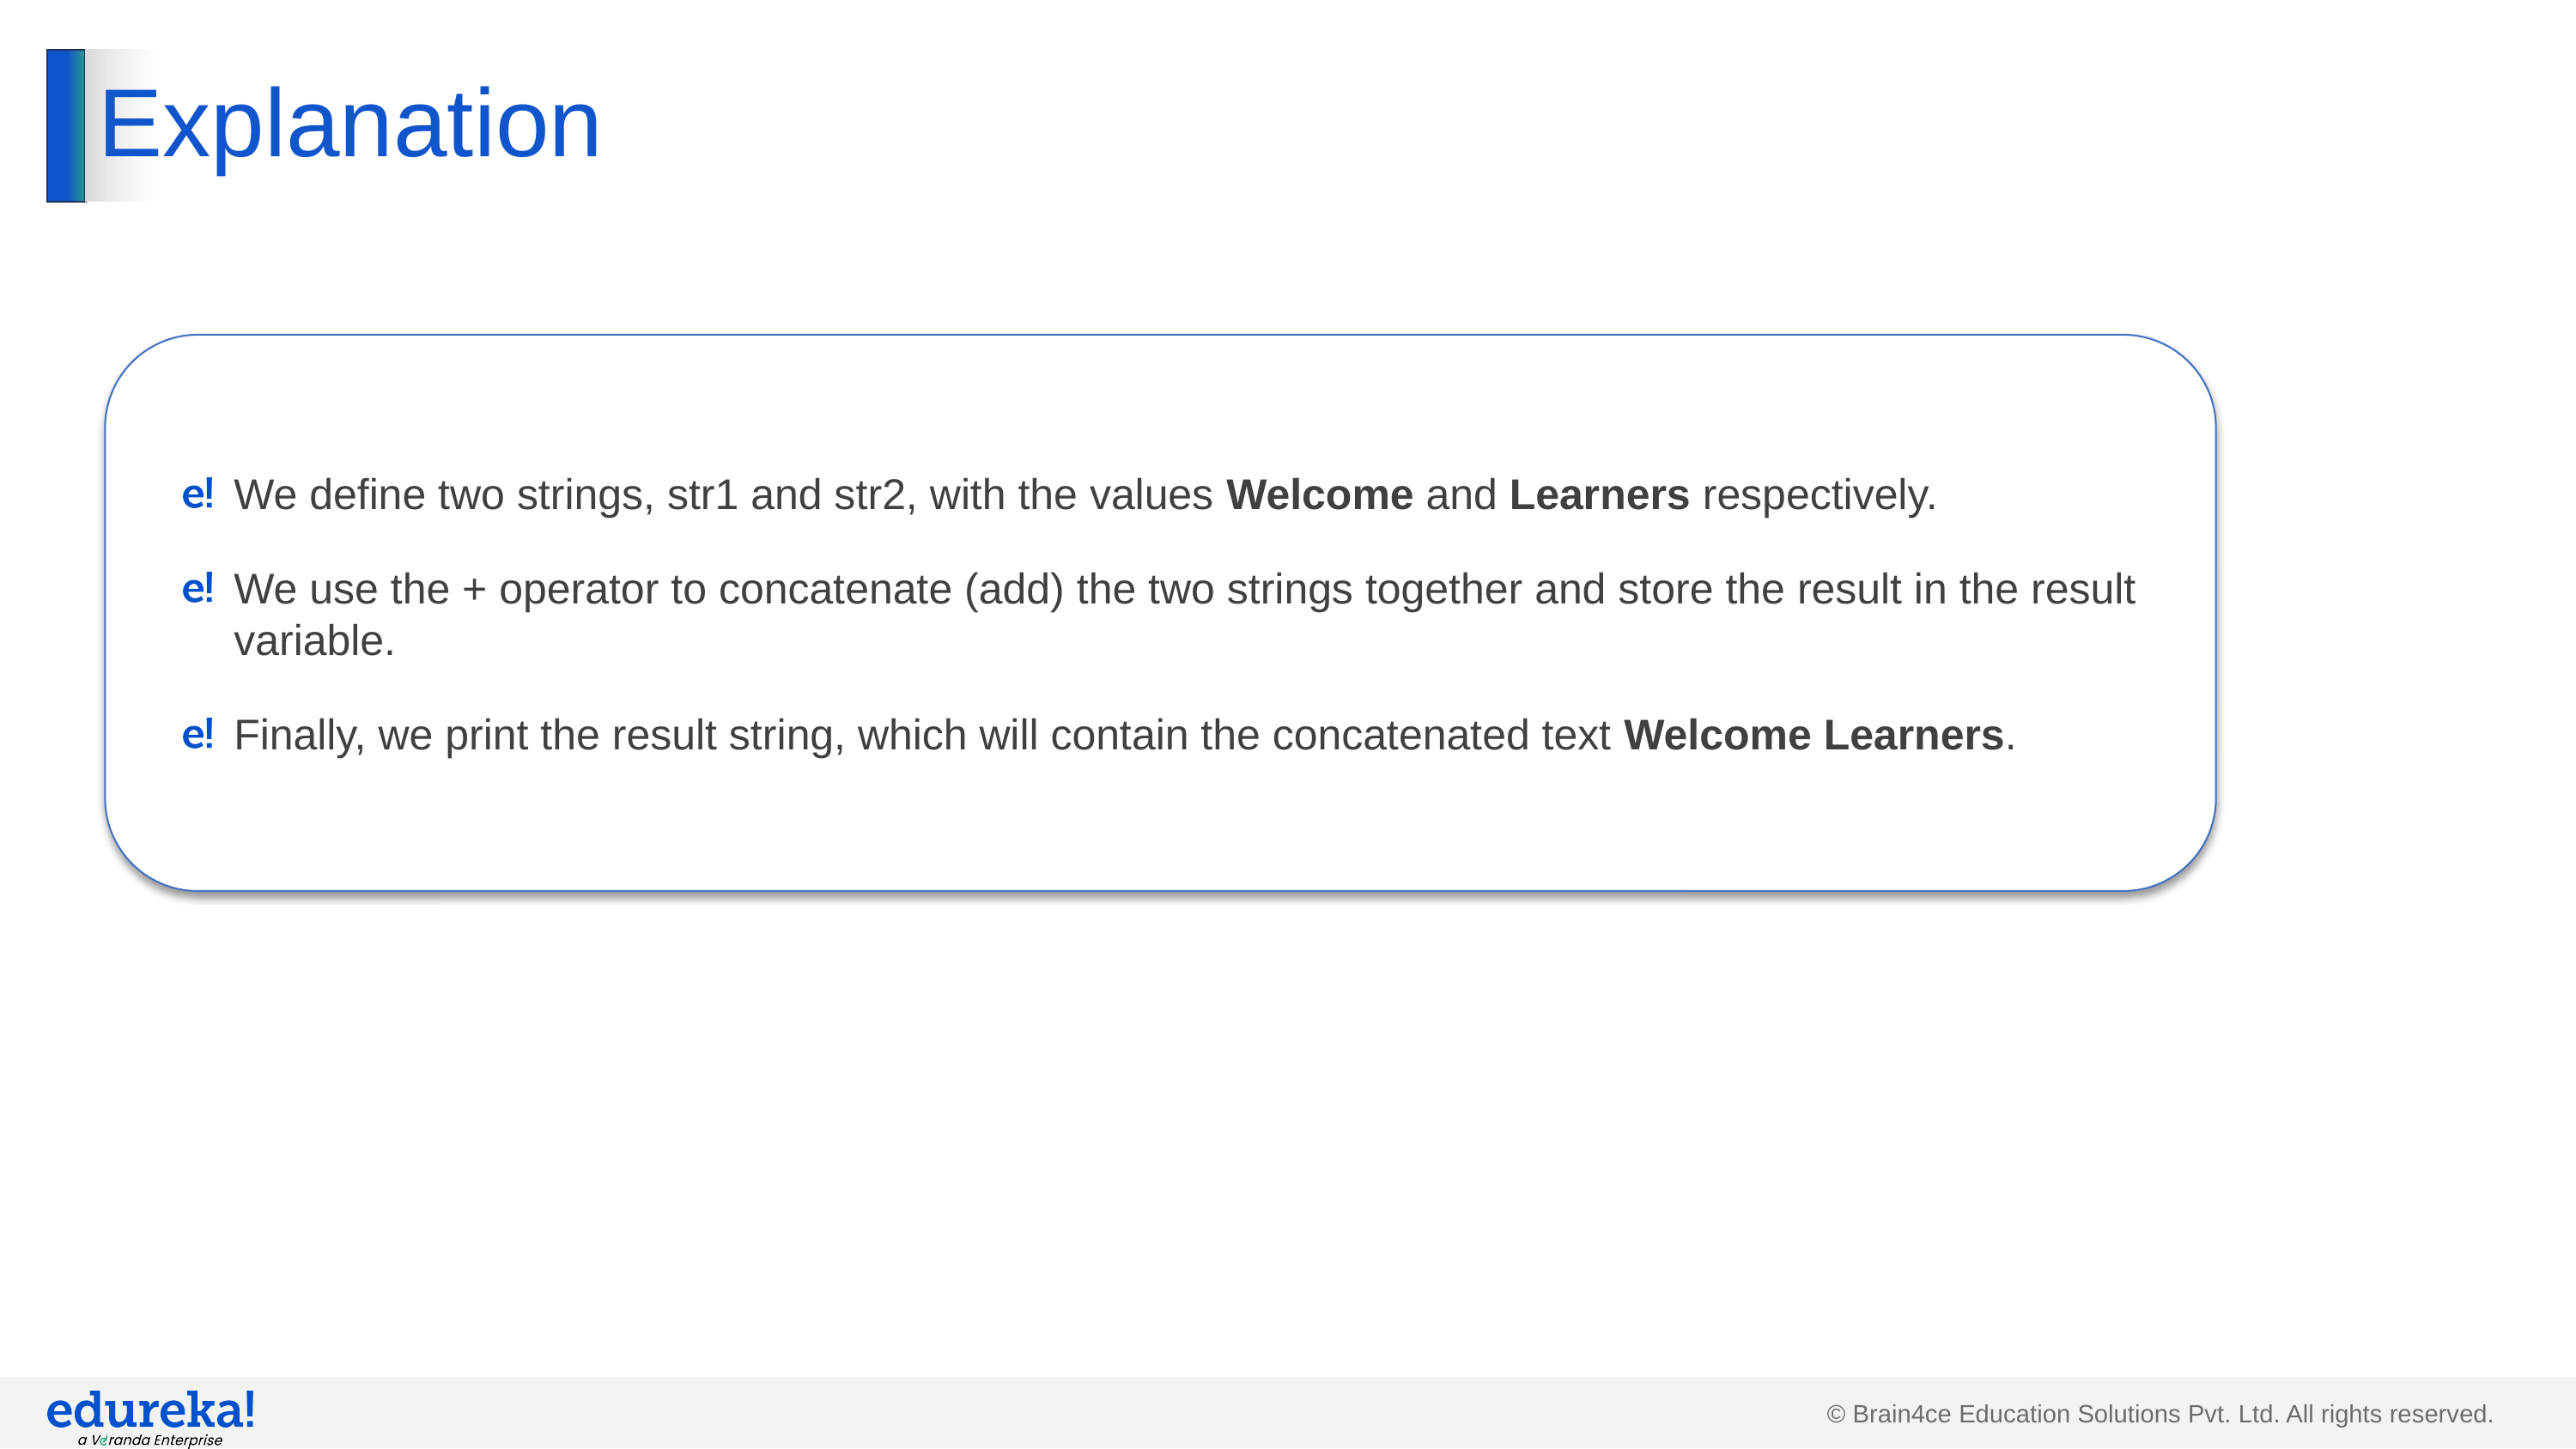

# Explanation
We define two strings, str1 and str2, with the values Welcome and Learners respectively.
We use the + operator to concatenate (add) the two strings together and store the result in the result variable.
Finally, we print the result string, which will contain the concatenated text Welcome Learners.